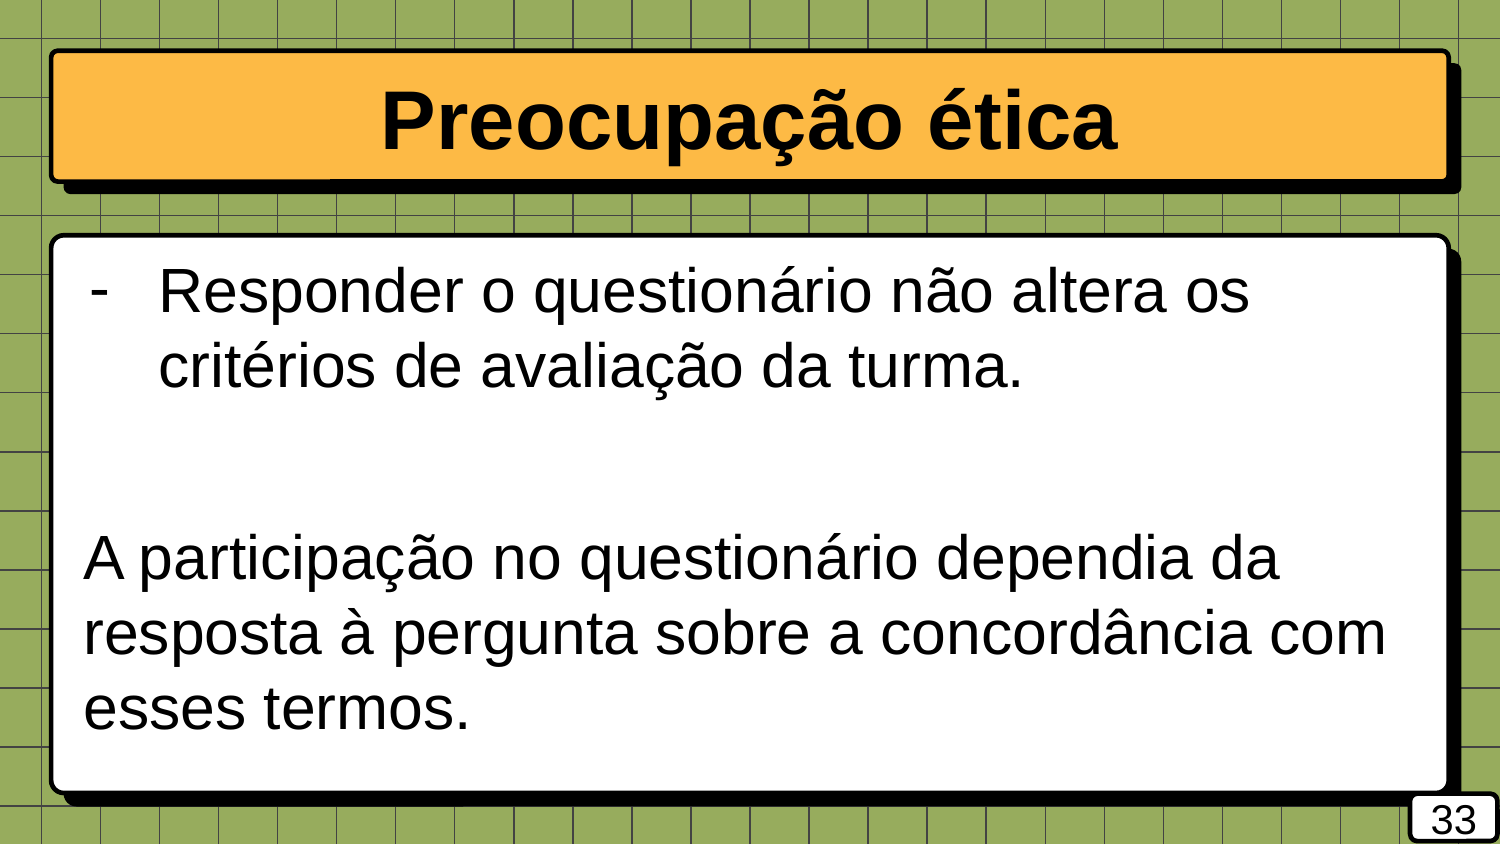

# Preocupação ética

Responder o questionário não altera os critérios de avaliação da turma.

A participação no questionário dependia da resposta à pergunta sobre a concordância com esses termos.

33